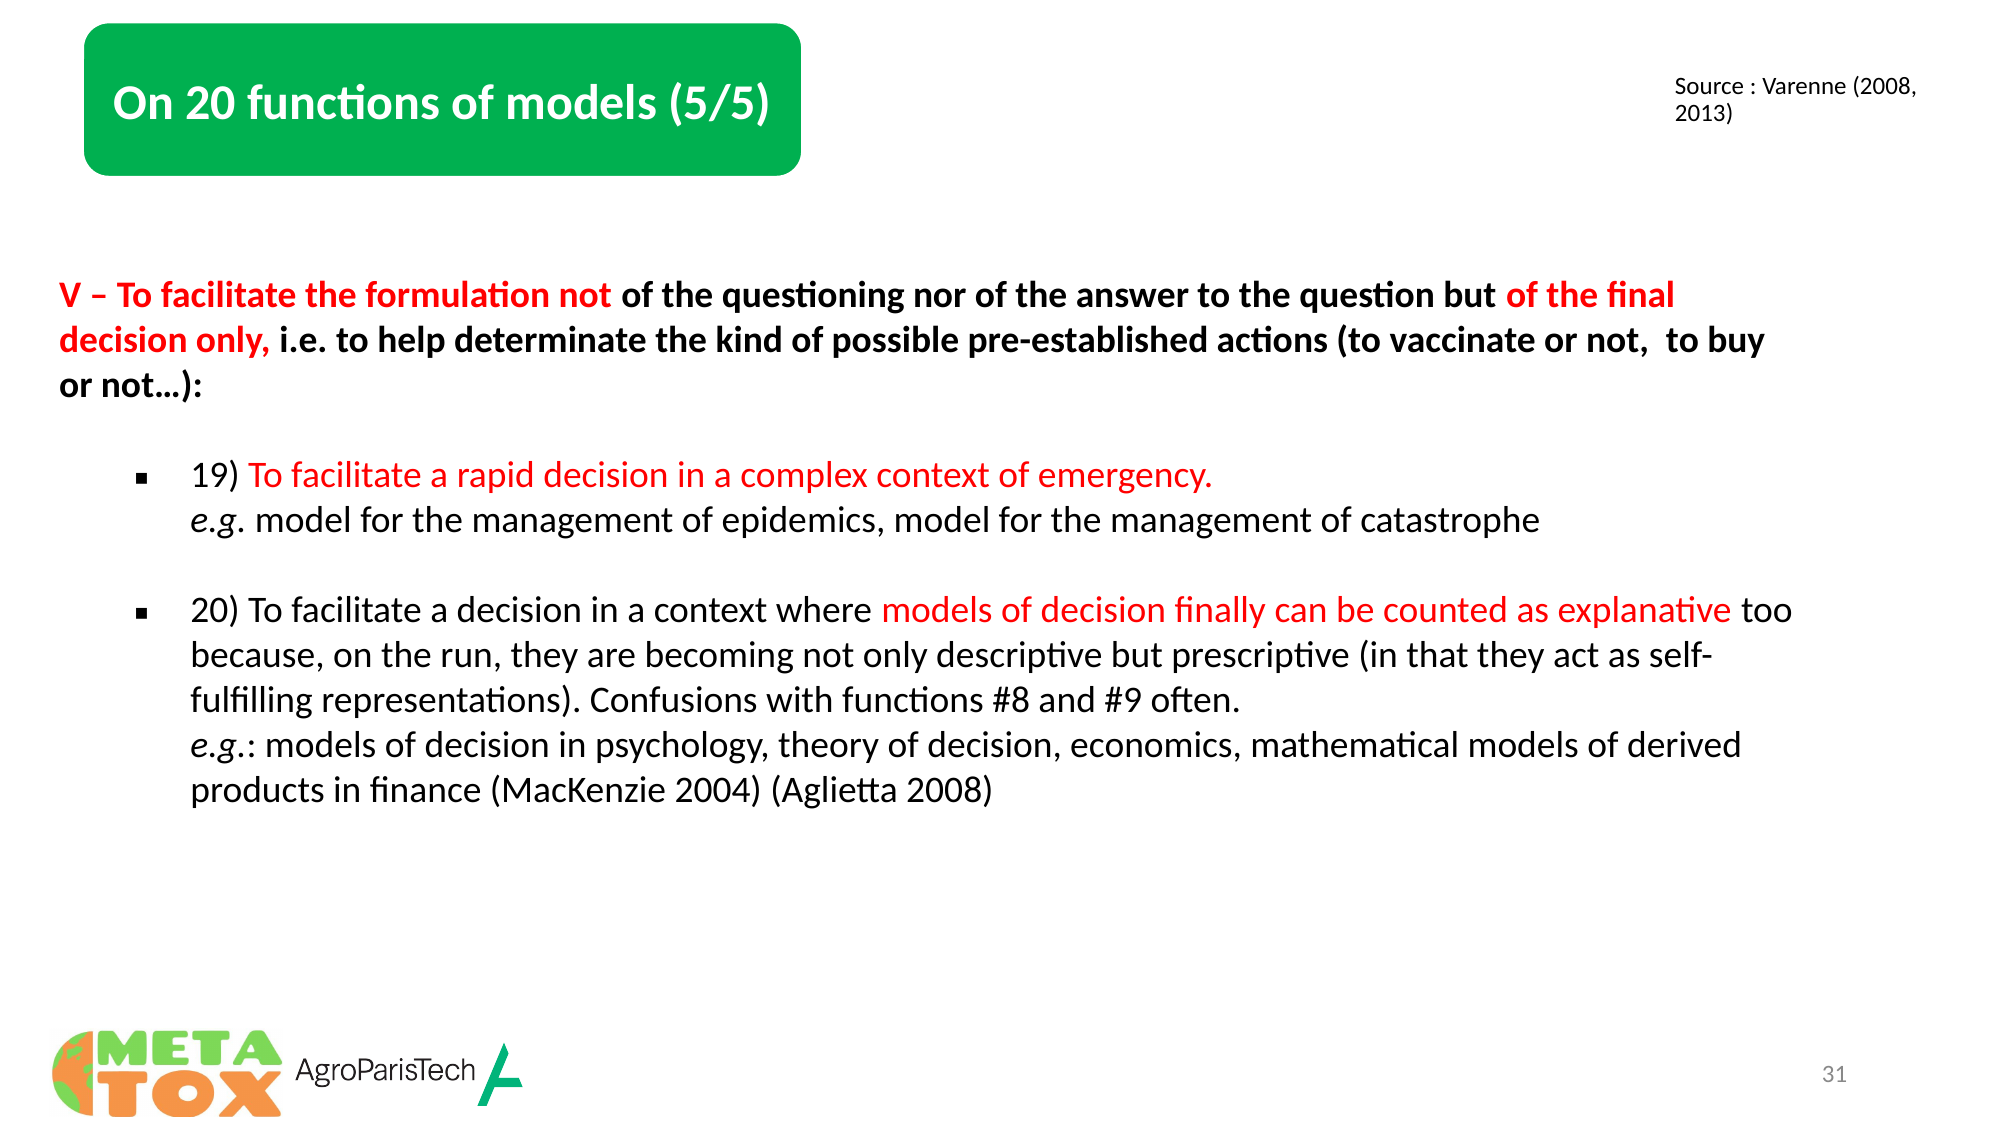

Source : Varenne (2008, 2013)
On 20 functions of models (5/5)

V – To facilitate the formulation not of the questioning nor of the answer to the question but of the final decision only, i.e. to help determinate the kind of possible pre-established actions (to vaccinate or not,  to buy or not…):

19) To facilitate a rapid decision in a complex context of emergency.
e.g. model for the management of epidemics, model for the management of catastrophe

20) To facilitate a decision in a context where models of decision finally can be counted as explanative too because, on the run, they are becoming not only descriptive but prescriptive (in that they act as self-fulfilling representations). Confusions with functions #8 and #9 often.
e.g.: models of decision in psychology, theory of decision, economics, mathematical models of derived products in finance (MacKenzie 2004) (Aglietta 2008)

31